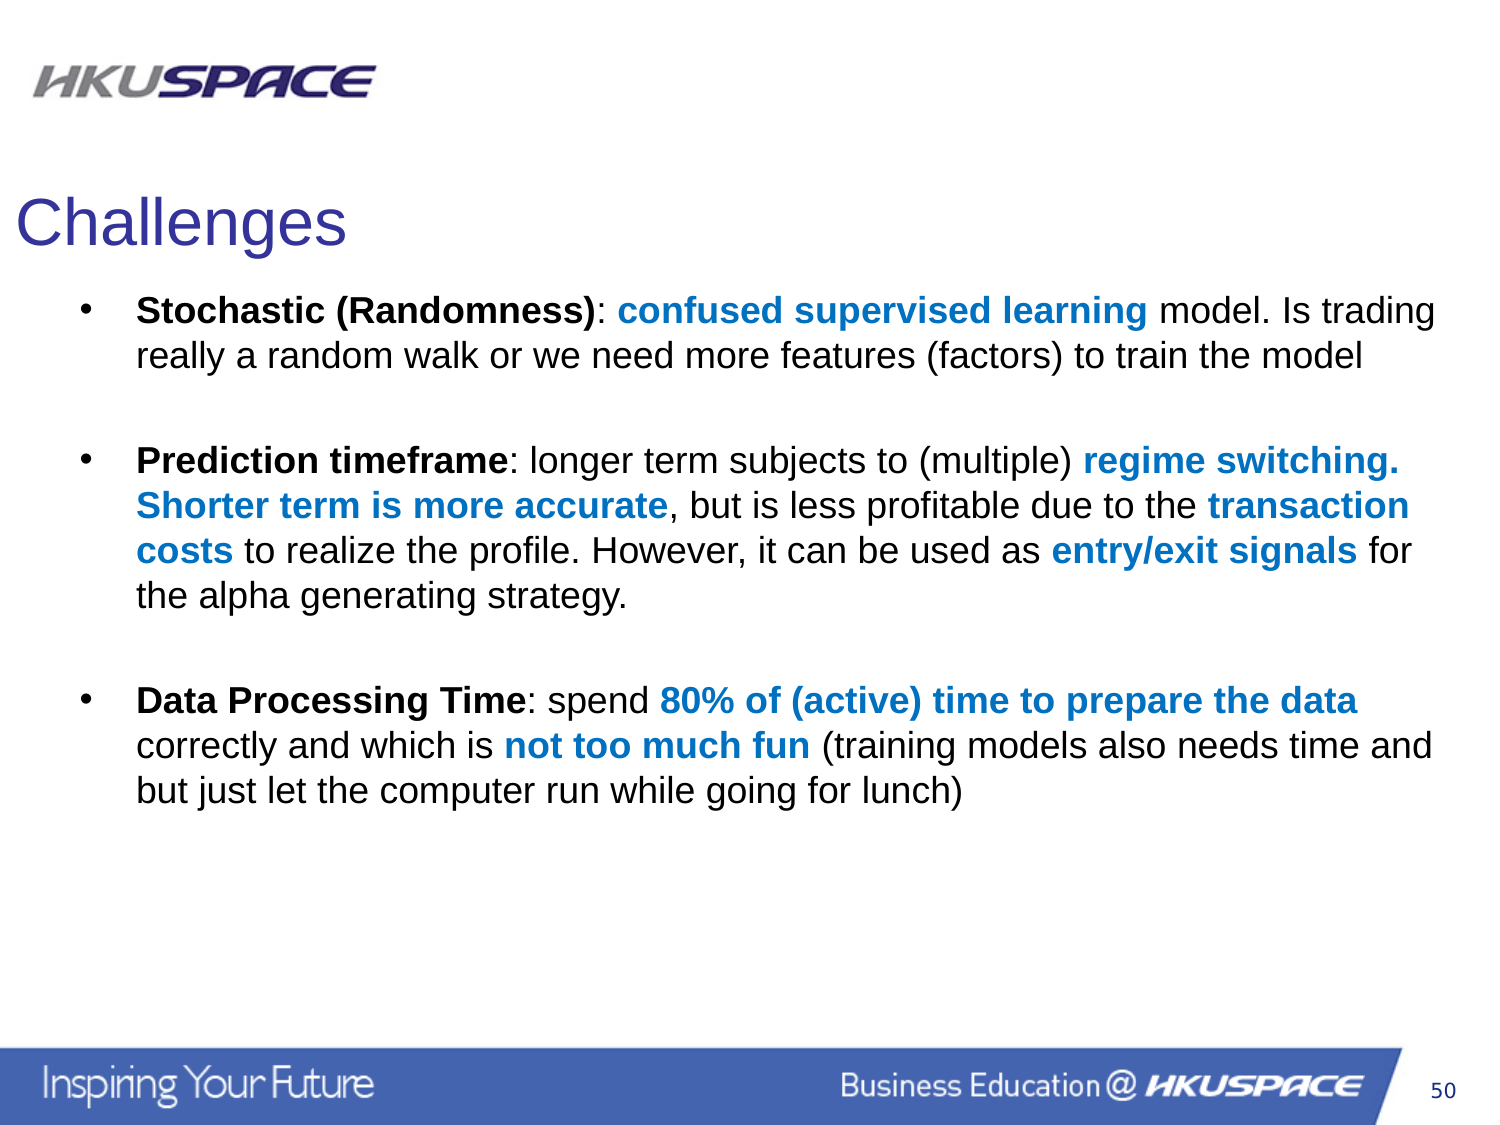

Challenges
Stochastic (Randomness): confused supervised learning model. Is trading really a random walk or we need more features (factors) to train the model

Prediction timeframe: longer term subjects to (multiple) regime switching. Shorter term is more accurate, but is less profitable due to the transaction costs to realize the profile. However, it can be used as entry/exit signals for the alpha generating strategy.

Data Processing Time: spend 80% of (active) time to prepare the data correctly and which is not too much fun (training models also needs time and but just let the computer run while going for lunch)

50